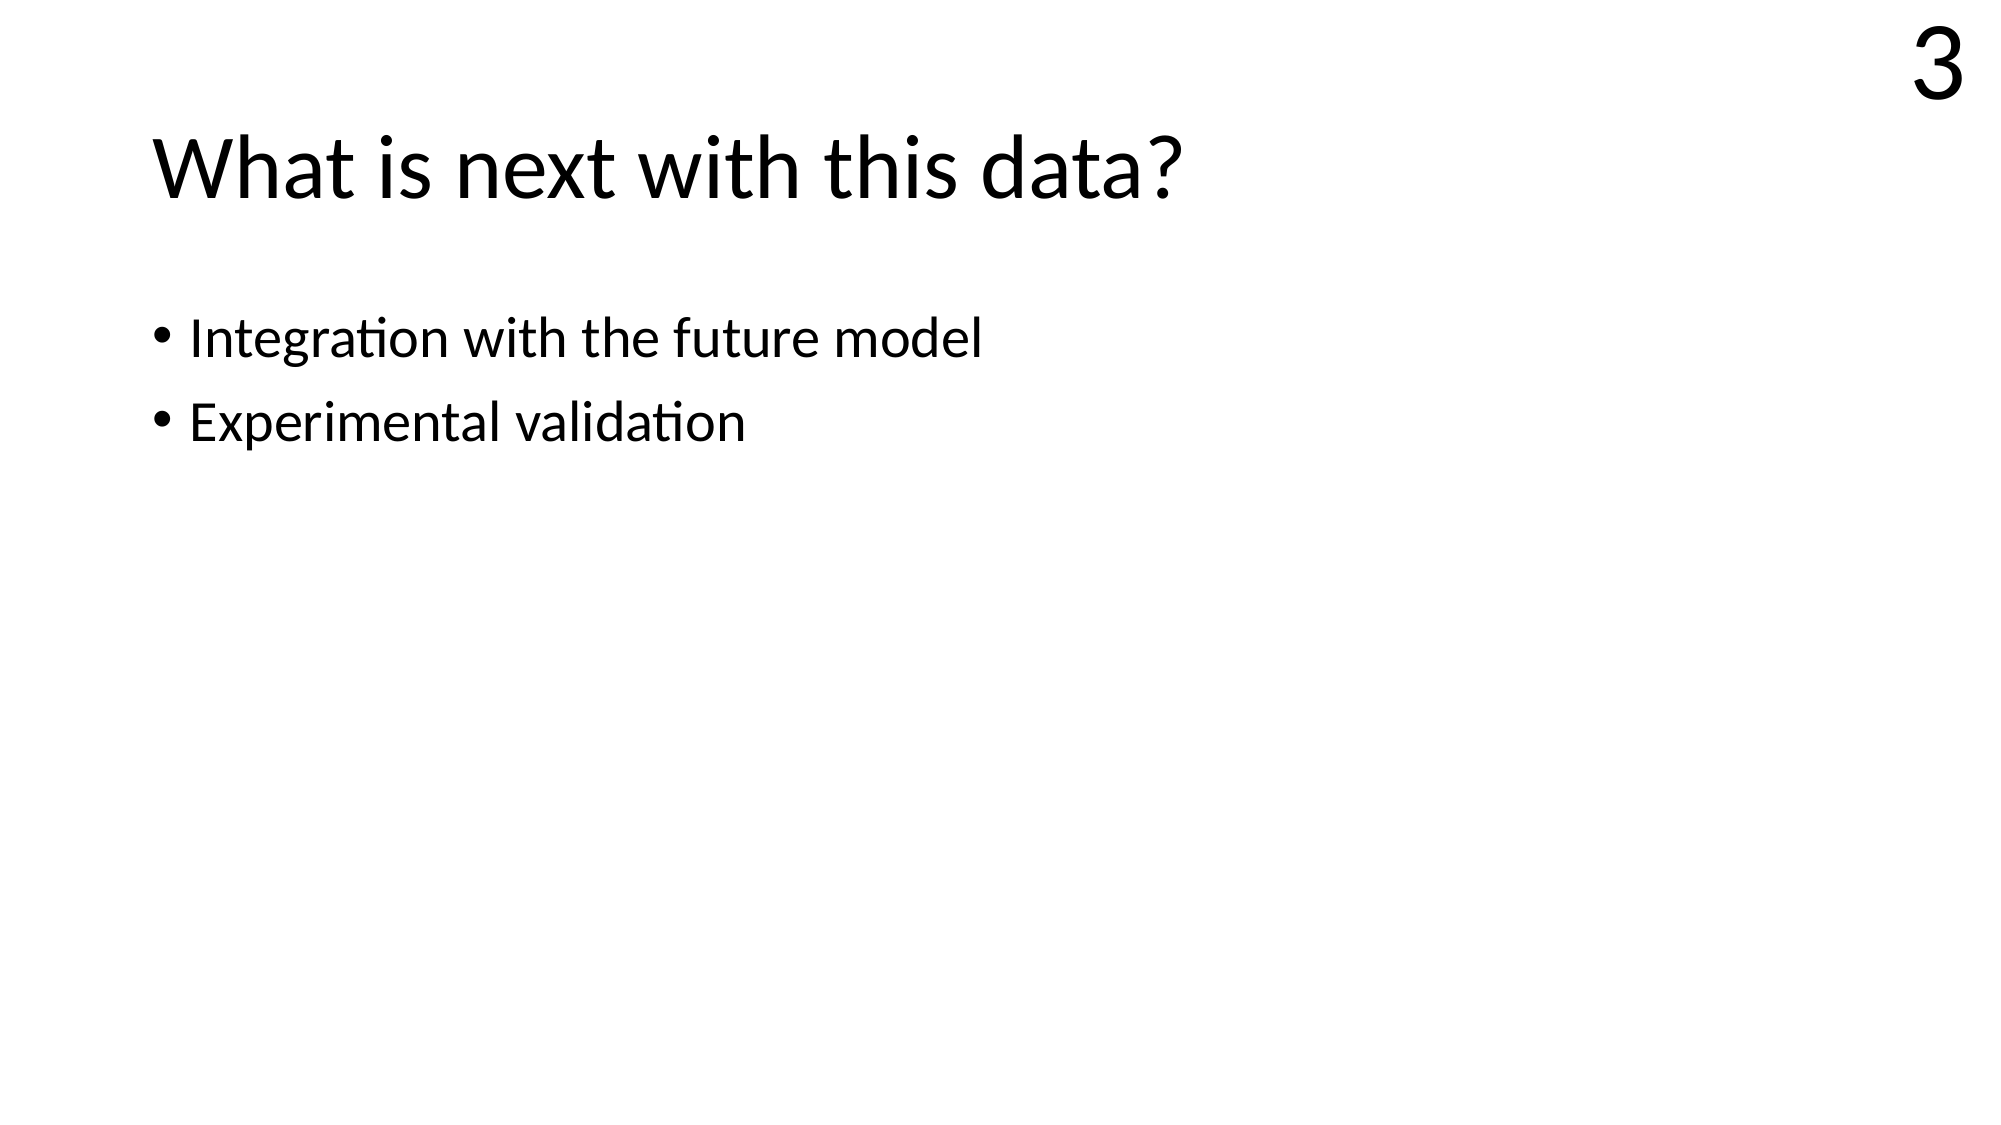

3
# What is next with this data?
Integration with the future model
Experimental validation